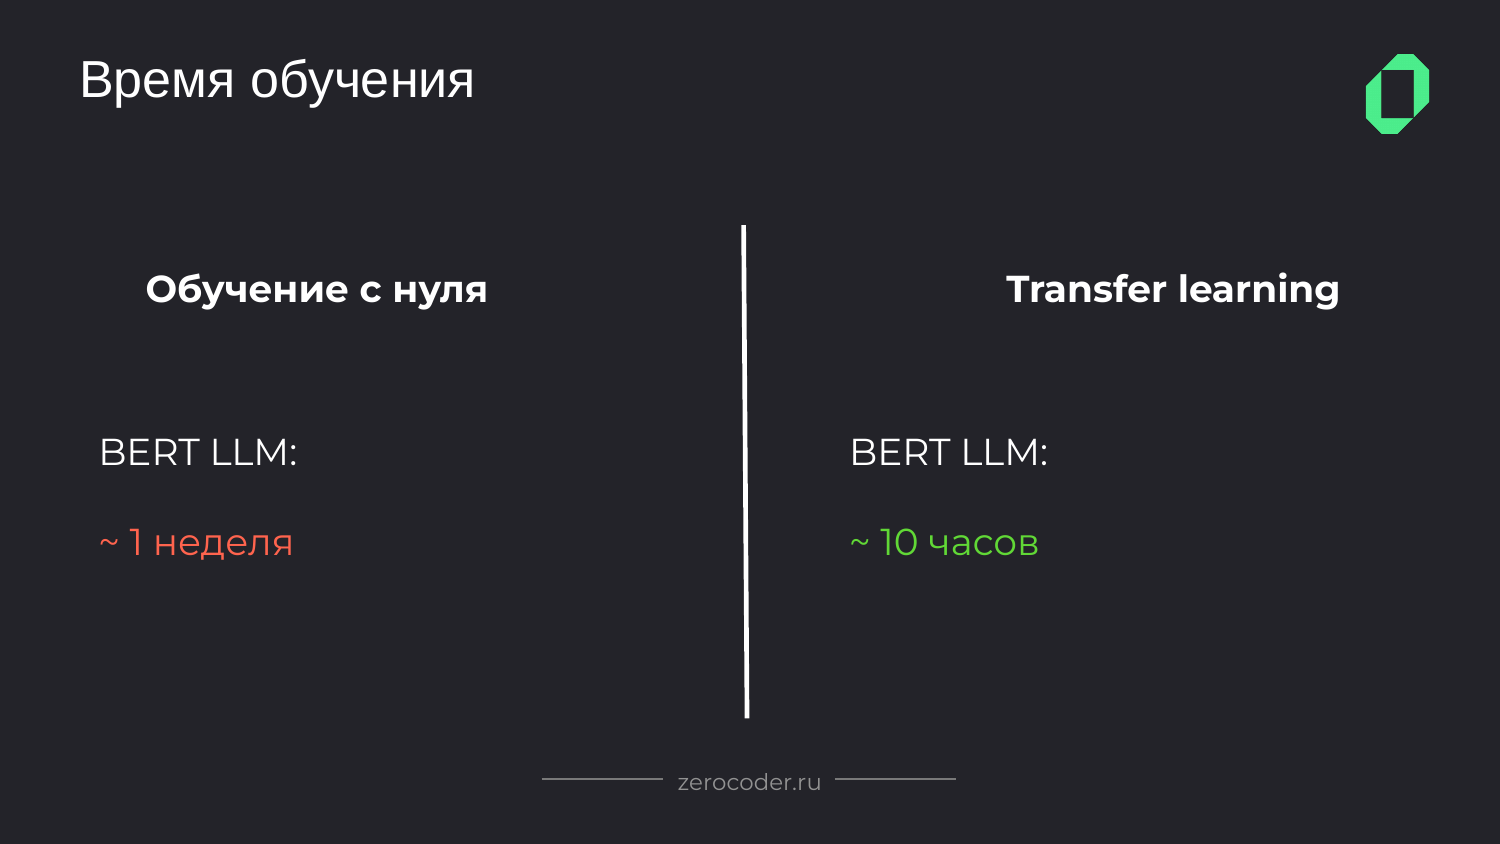

Время обучения
Обучение с нуля
Transfer learning
BERT LLM:

~ 1 неделя
BERT LLM:

~ 10 часов